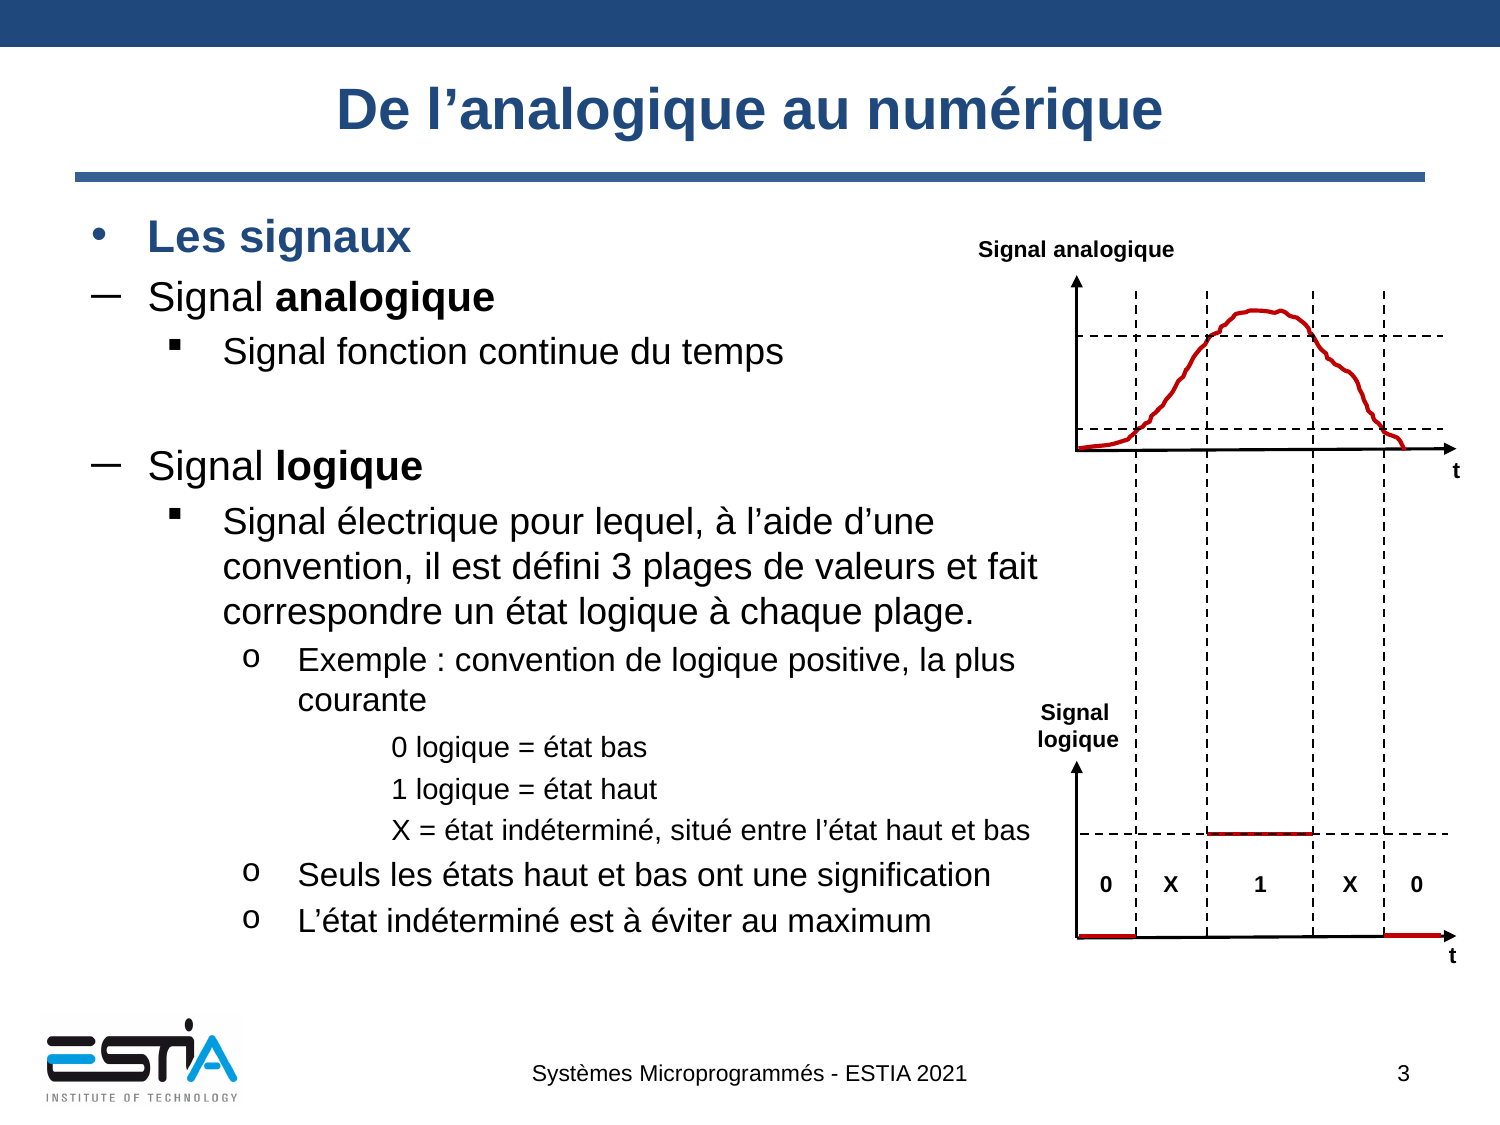

# De l’analogique au numérique
Les signaux
Signal analogique
Signal fonction continue du temps

Signal logique
Signal électrique pour lequel, à l’aide d’une convention, il est défini 3 plages de valeurs et fait correspondre un état logique à chaque plage.
Exemple : convention de logique positive, la plus courante
	0 logique = état bas
	1 logique = état haut
	X = état indéterminé, situé entre l’état haut et bas
Seuls les états haut et bas ont une signification
L’état indéterminé est à éviter au maximum
Signal analogique

t
Signal
logique
0
X
1
X
0
t
Systèmes Microprogrammés - ESTIA 2021
3